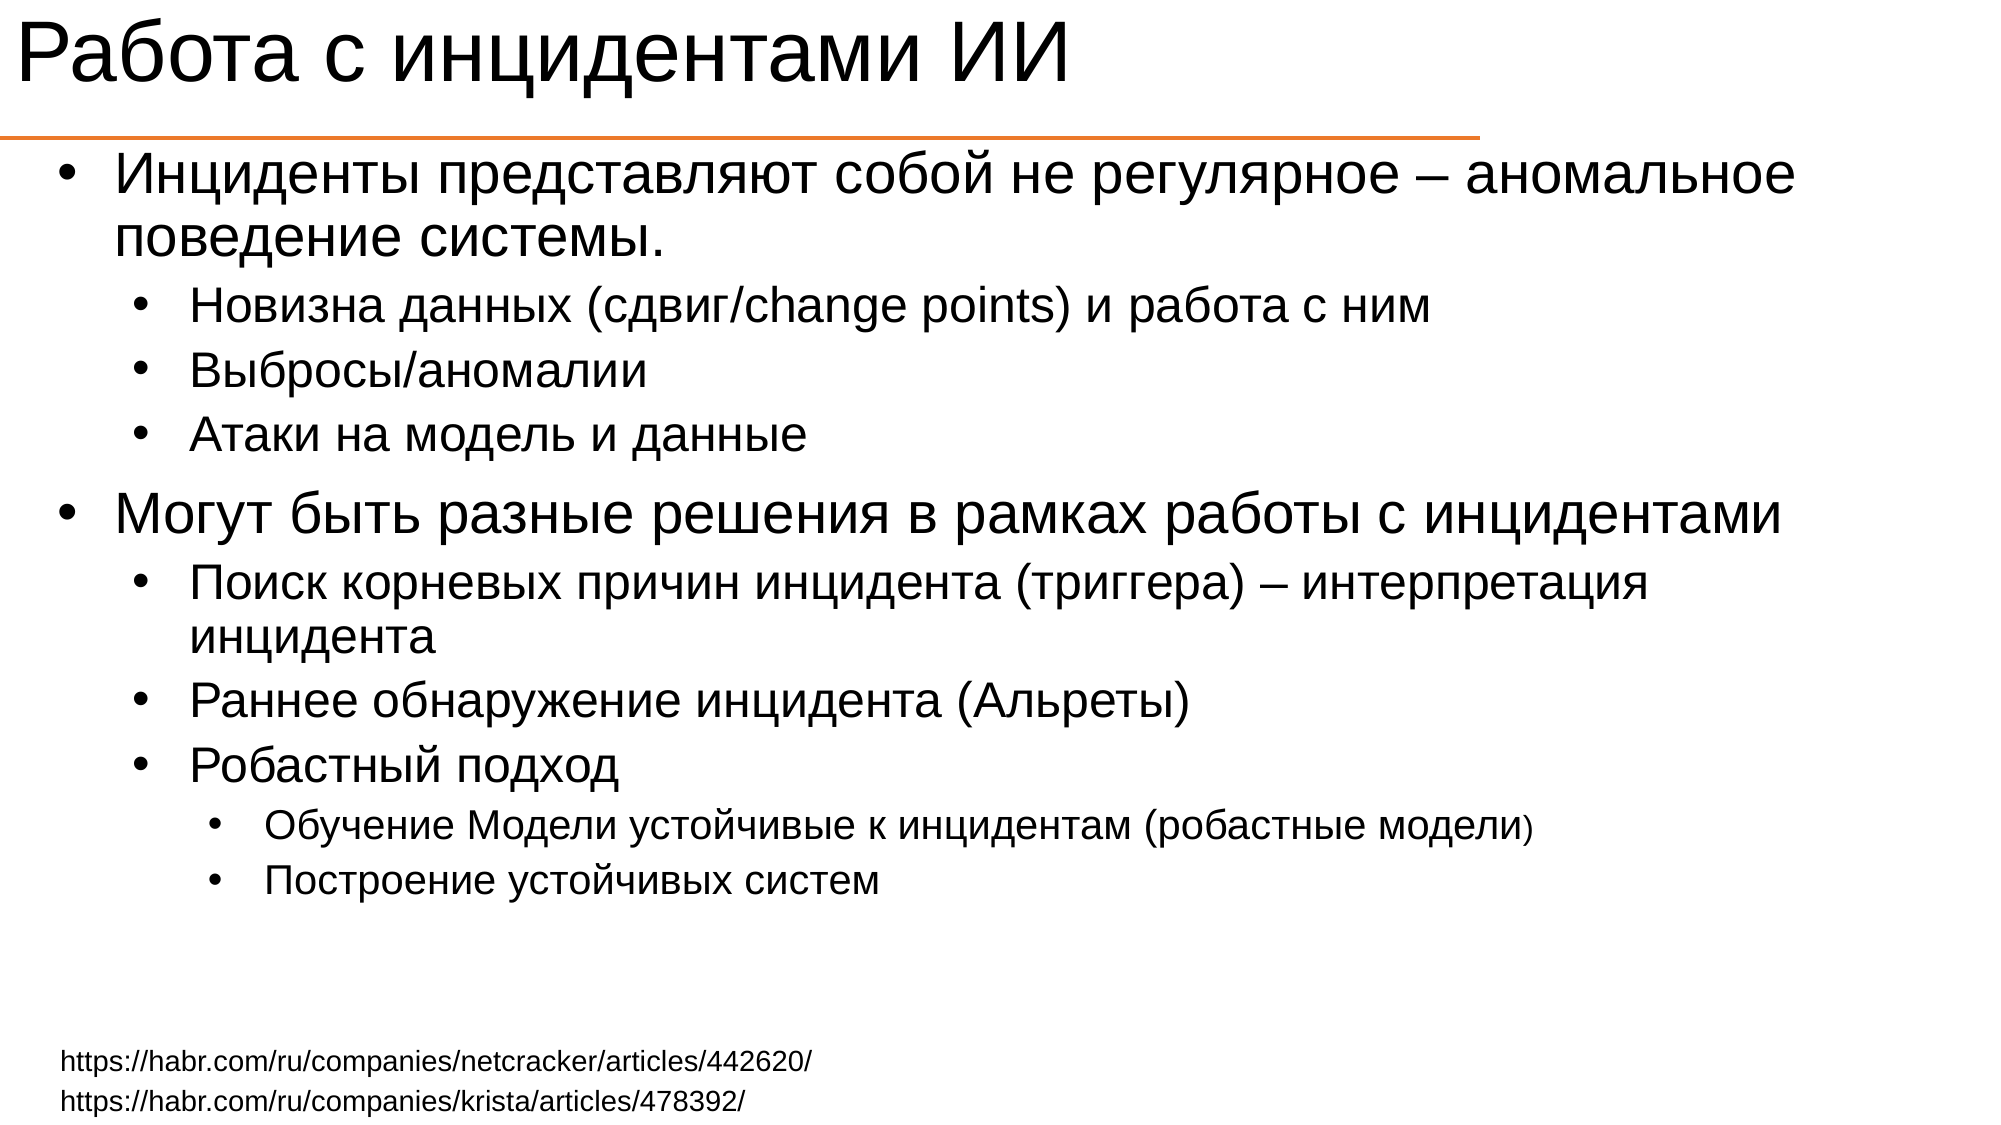

# Работа с инцидентами ИИ
Инциденты представляют собой не регулярное – аномальное поведение системы.
Новизна данных (сдвиг/change points) и работа с ним
Выбросы/аномалии
Атаки на модель и данные
Могут быть разные решения в рамках работы с инцидентами
Поиск корневых причин инцидента (триггера) – интерпретация инцидента
Раннее обнаружение инцидента (Альреты)
Робастный подход
Обучение Модели устойчивые к инцидентам (робастные модели)
Построение устойчивых систем

https://habr.com/ru/companies/netcracker/articles/442620/
https://habr.com/ru/companies/krista/articles/478392/